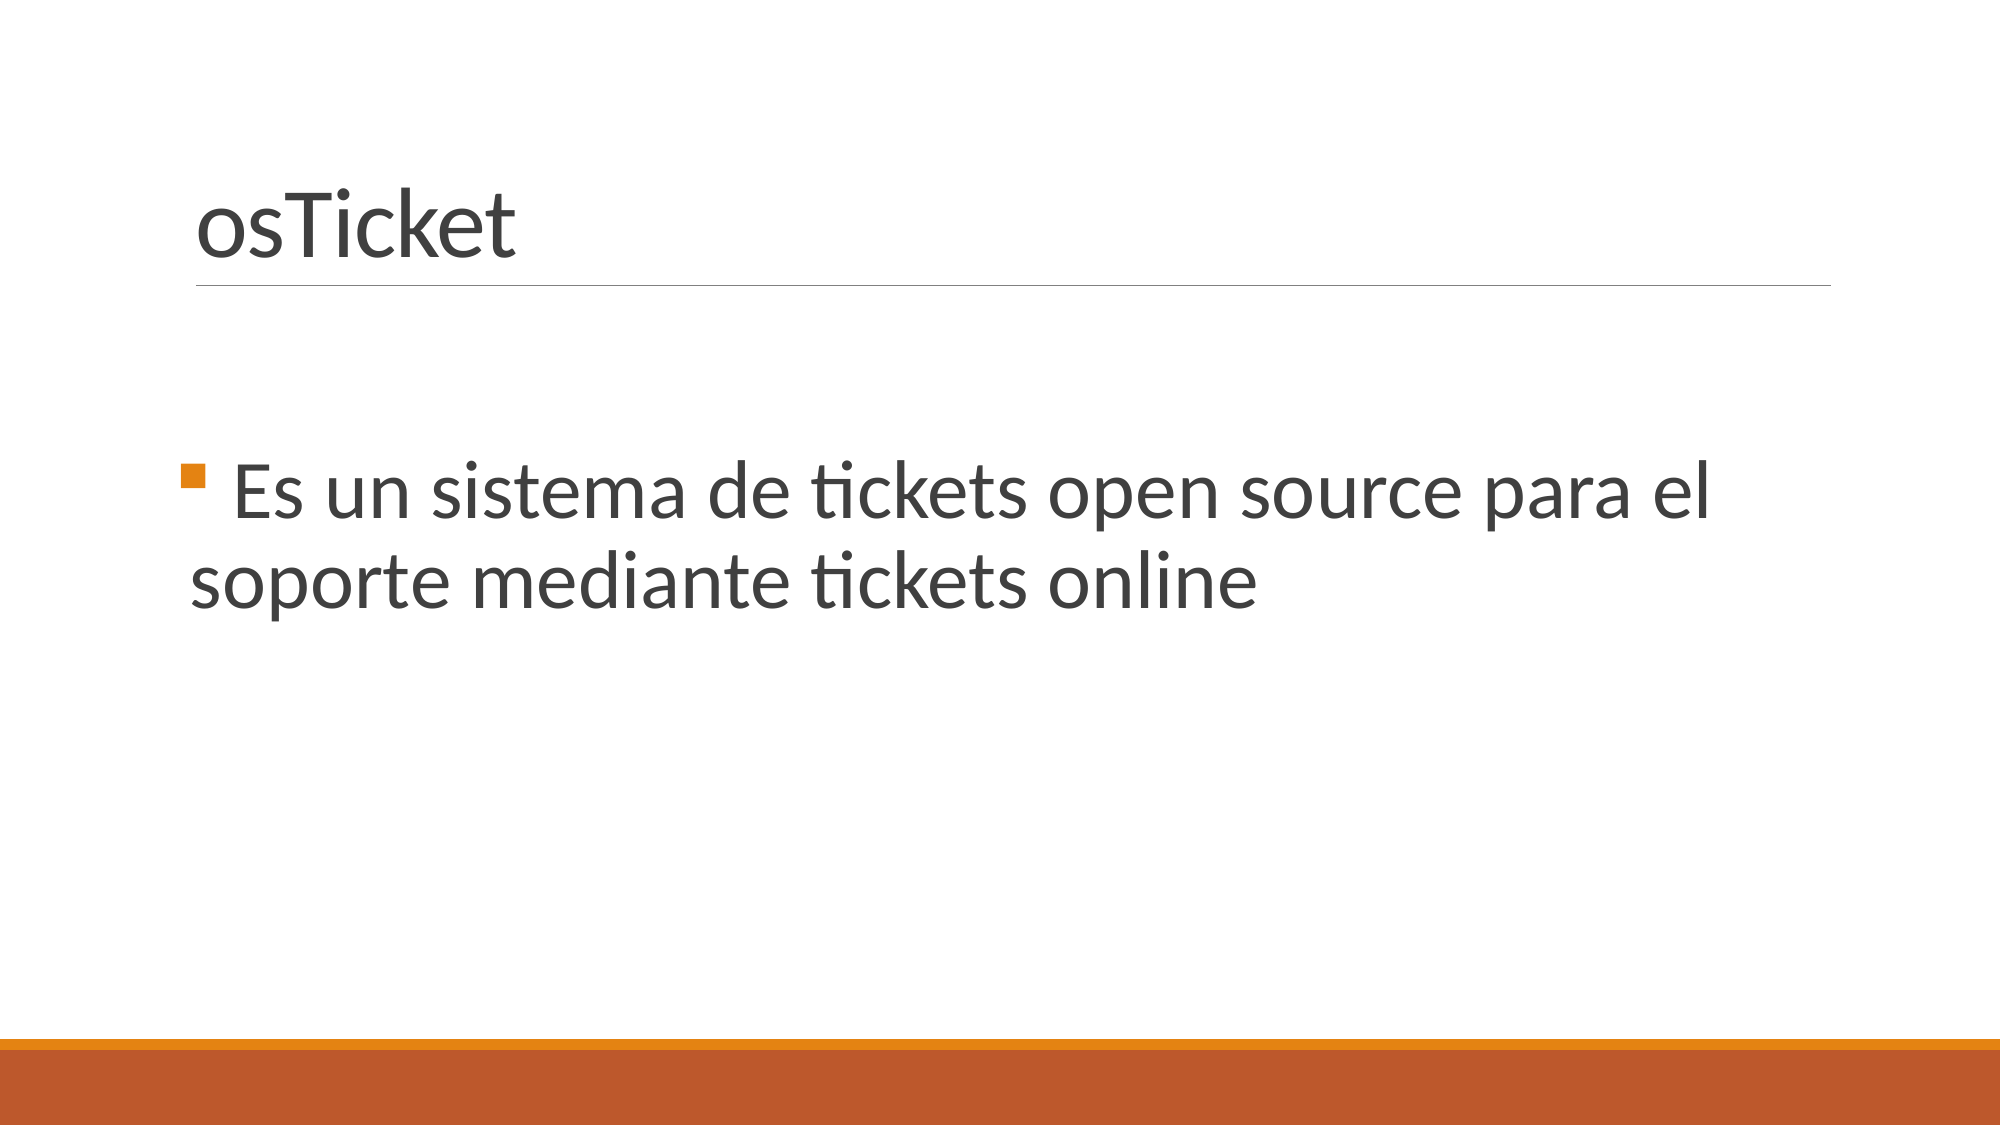

# osTicket
 Es un sistema de tickets open source para el soporte mediante tickets online